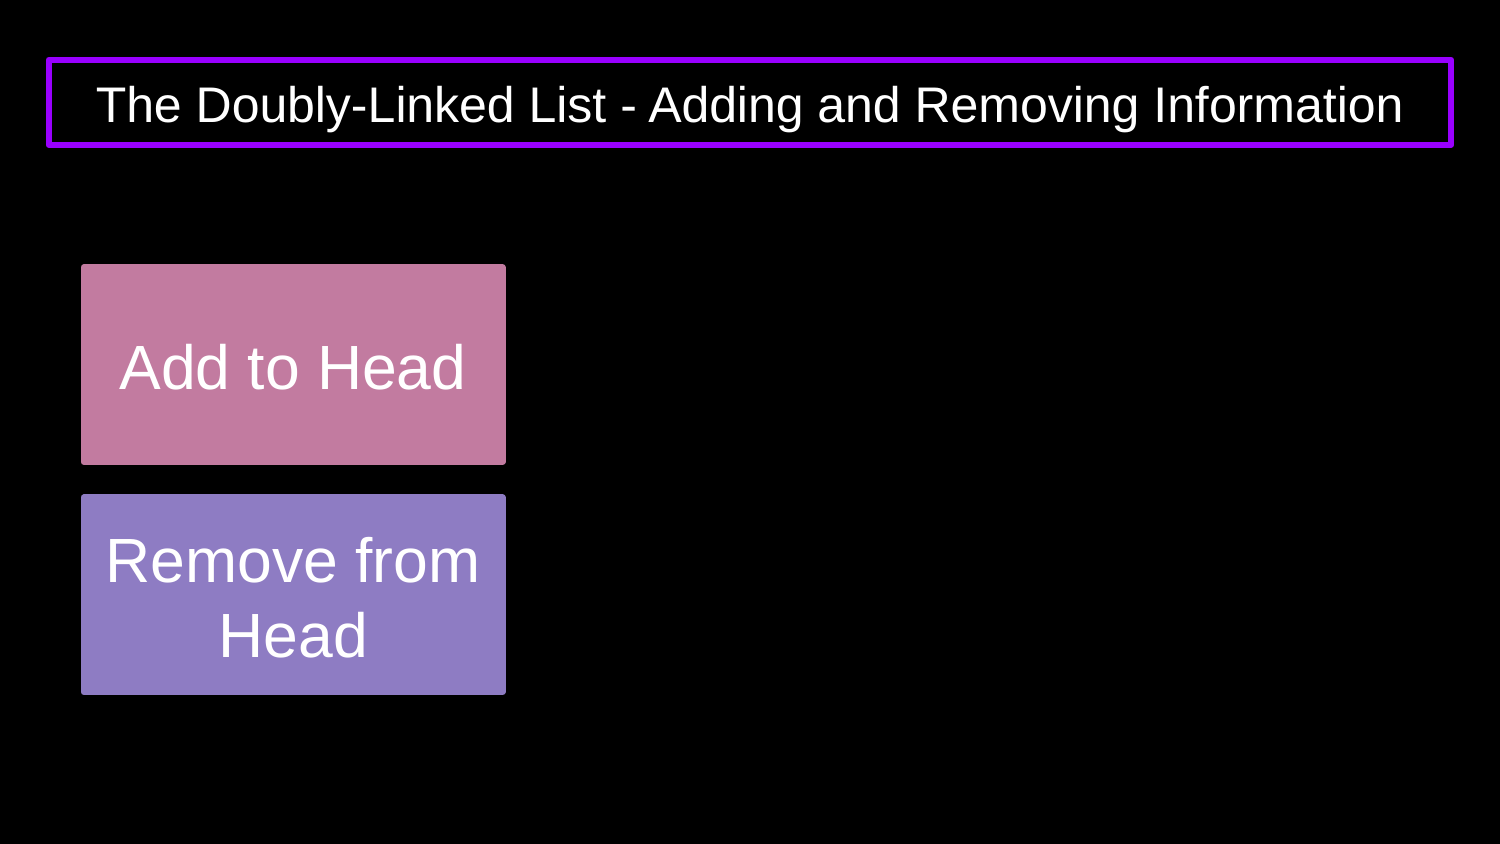

# The Doubly-Linked List - Adding and Removing Information
Add to Head
Remove from Head